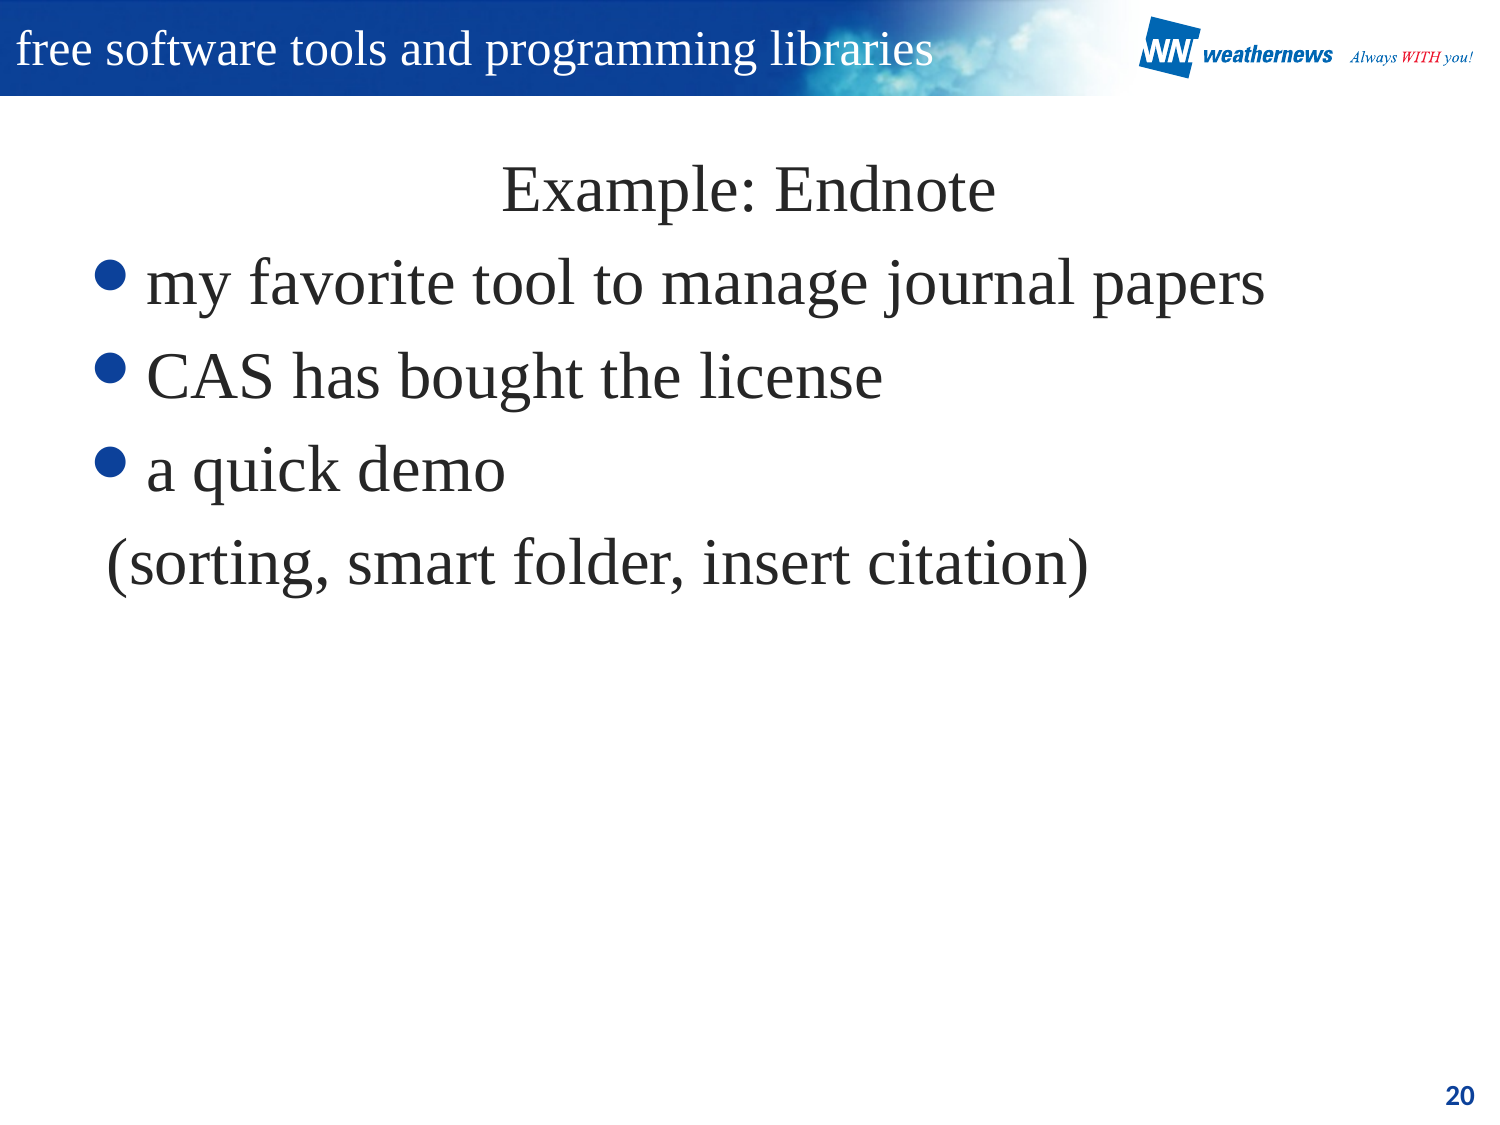

# free software tools and programming libraries
Example: Endnote
my favorite tool to manage journal papers
CAS has bought the license
a quick demo
 (sorting, smart folder, insert citation)
20